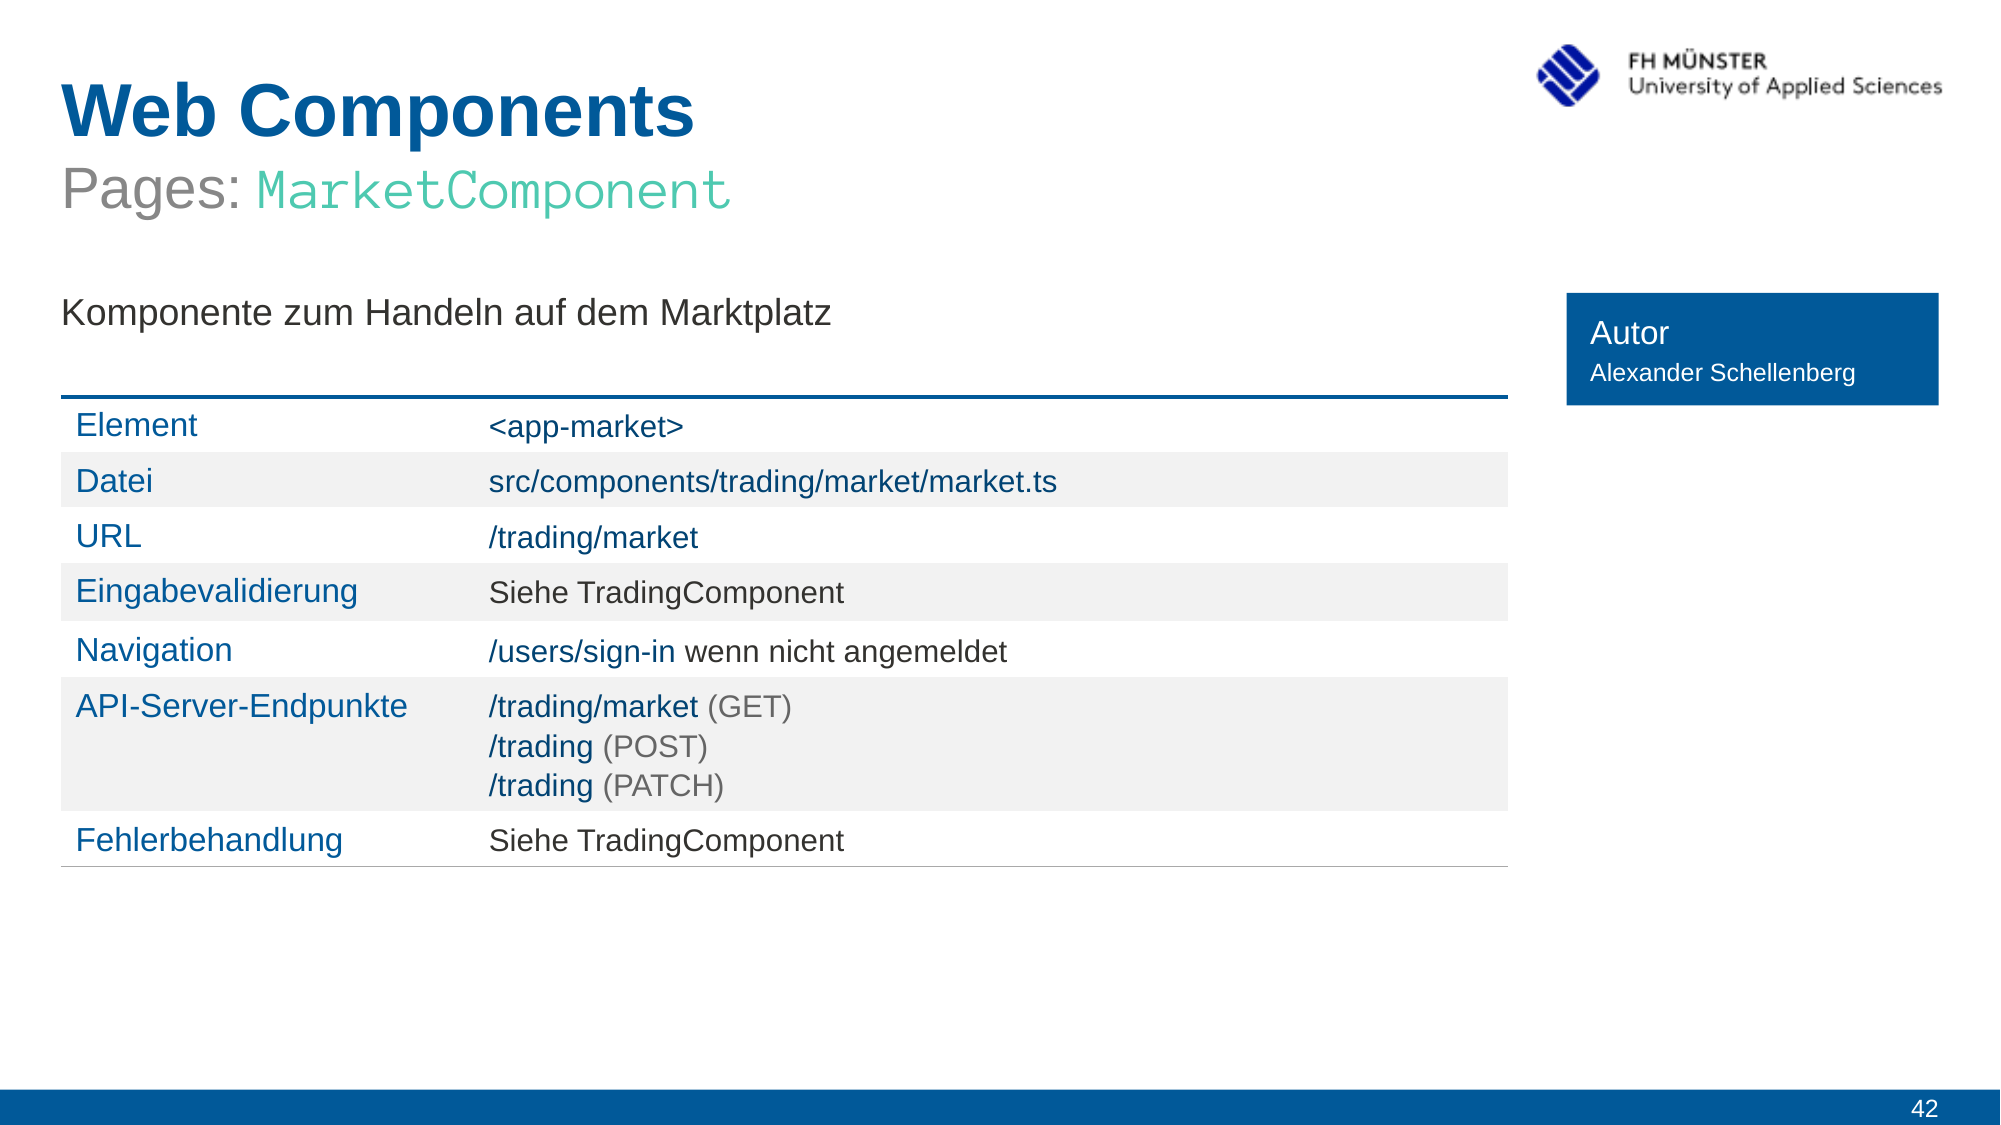

# Web Components
Pages: MarketComponent

Komponente zum Handeln auf dem Marktplatz

Autor
Alexander Schellenberg
| Element | <app-market> |
| --- | --- |
| Datei | src/components/trading/market/market.ts |
| URL | /trading/market |
| Eingabevalidierung | Siehe TradingComponent |
| Navigation | /users/sign-in wenn nicht angemeldet |
| API-Server-Endpunkte | /trading/market (GET) /trading (POST) /trading (PATCH) |
| Fehlerbehandlung | Siehe TradingComponent |